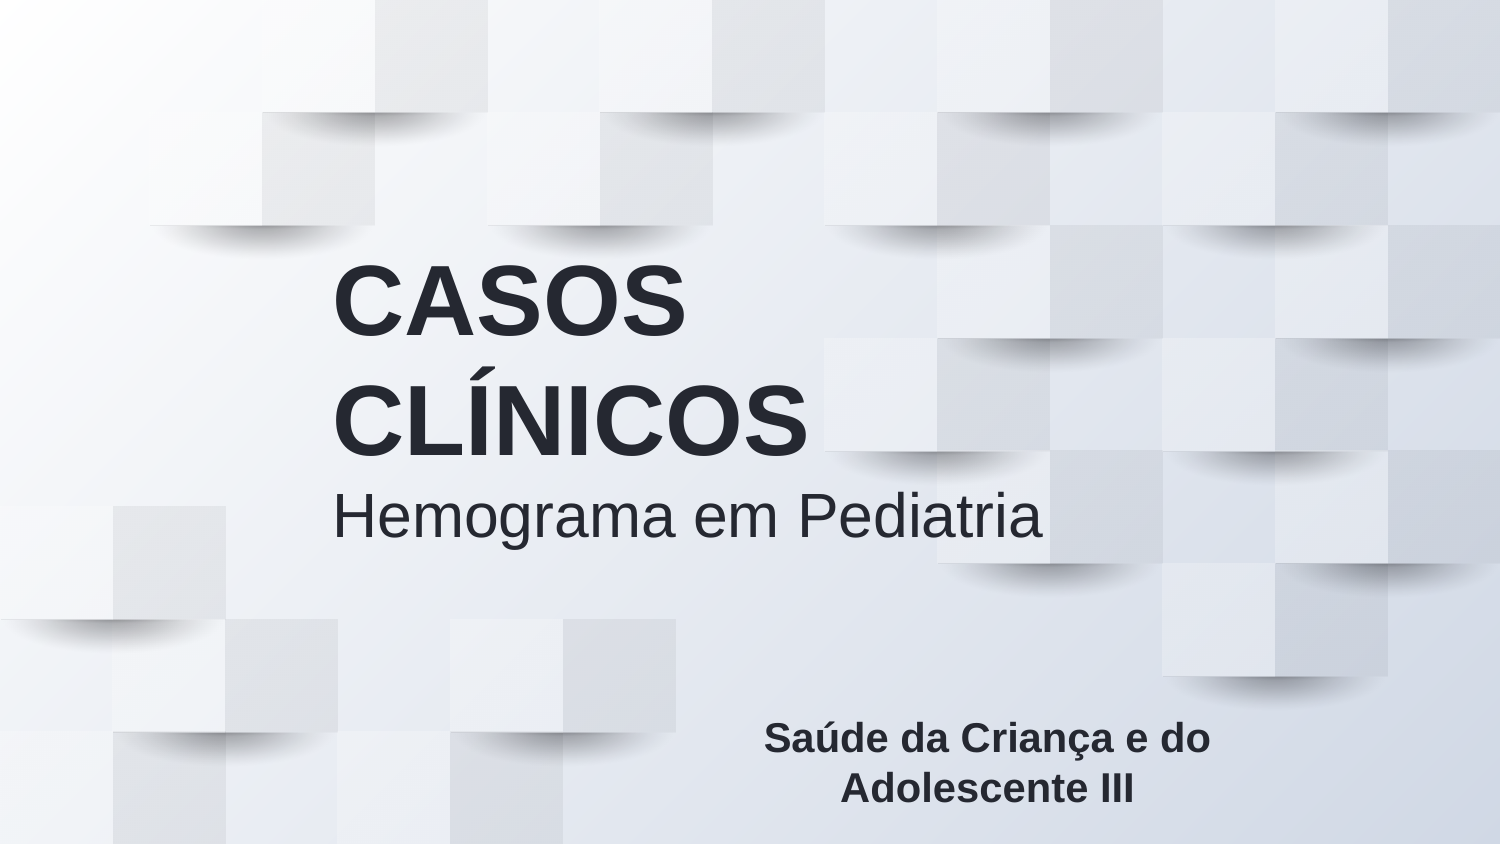

# CASOS CLÍNICOS Hemograma em Pediatria
Saúde da Criança e do Adolescente III